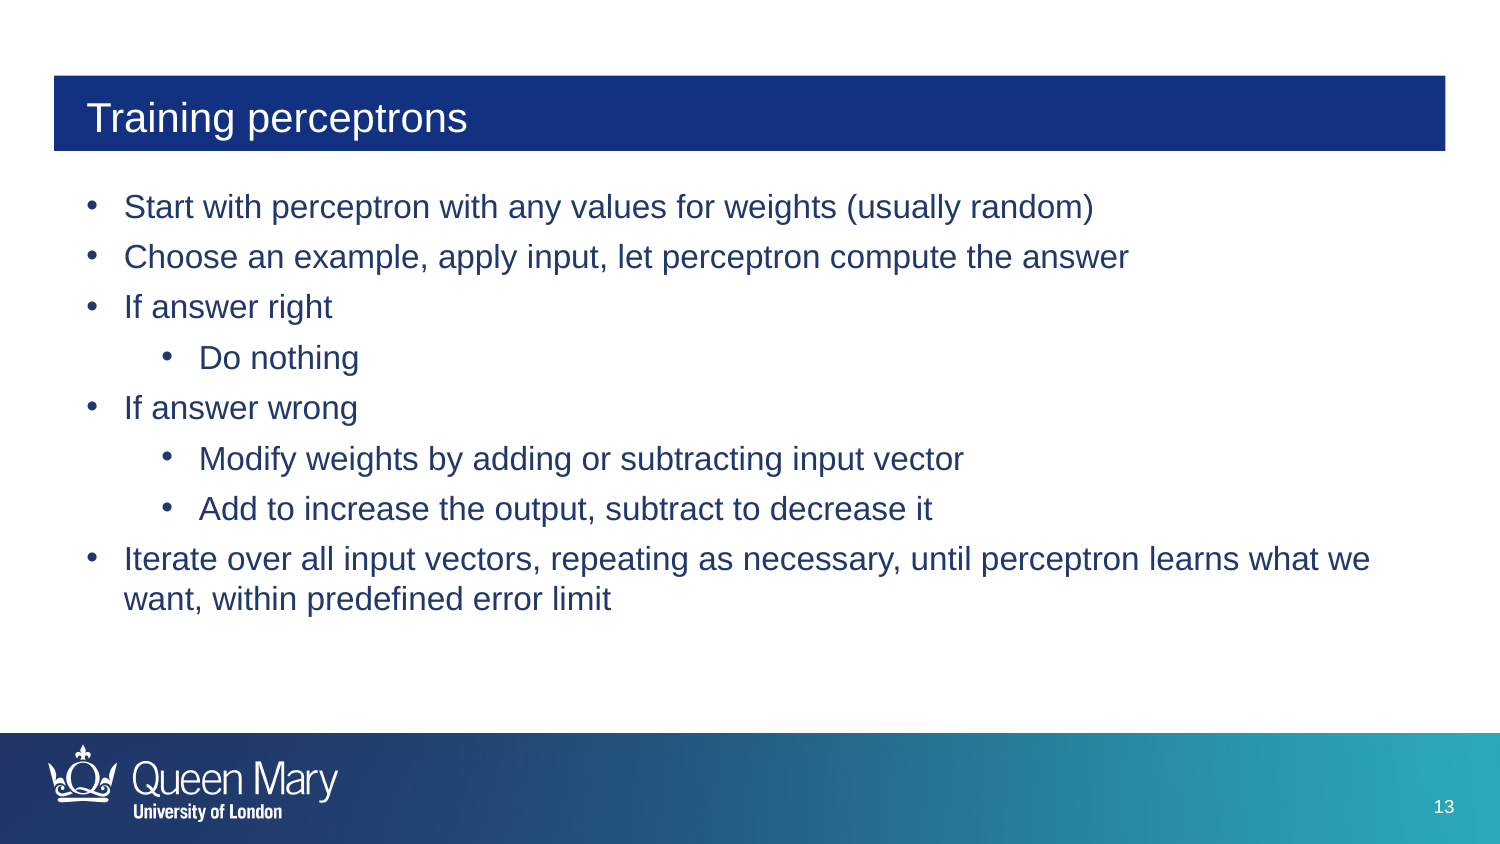

# Training perceptrons
Start with perceptron with any values for weights (usually random)
Choose an example, apply input, let perceptron compute the answer
If answer right
Do nothing
If answer wrong
Modify weights by adding or subtracting input vector
Add to increase the output, subtract to decrease it
Iterate over all input vectors, repeating as necessary, until perceptron learns what we want, within predefined error limit